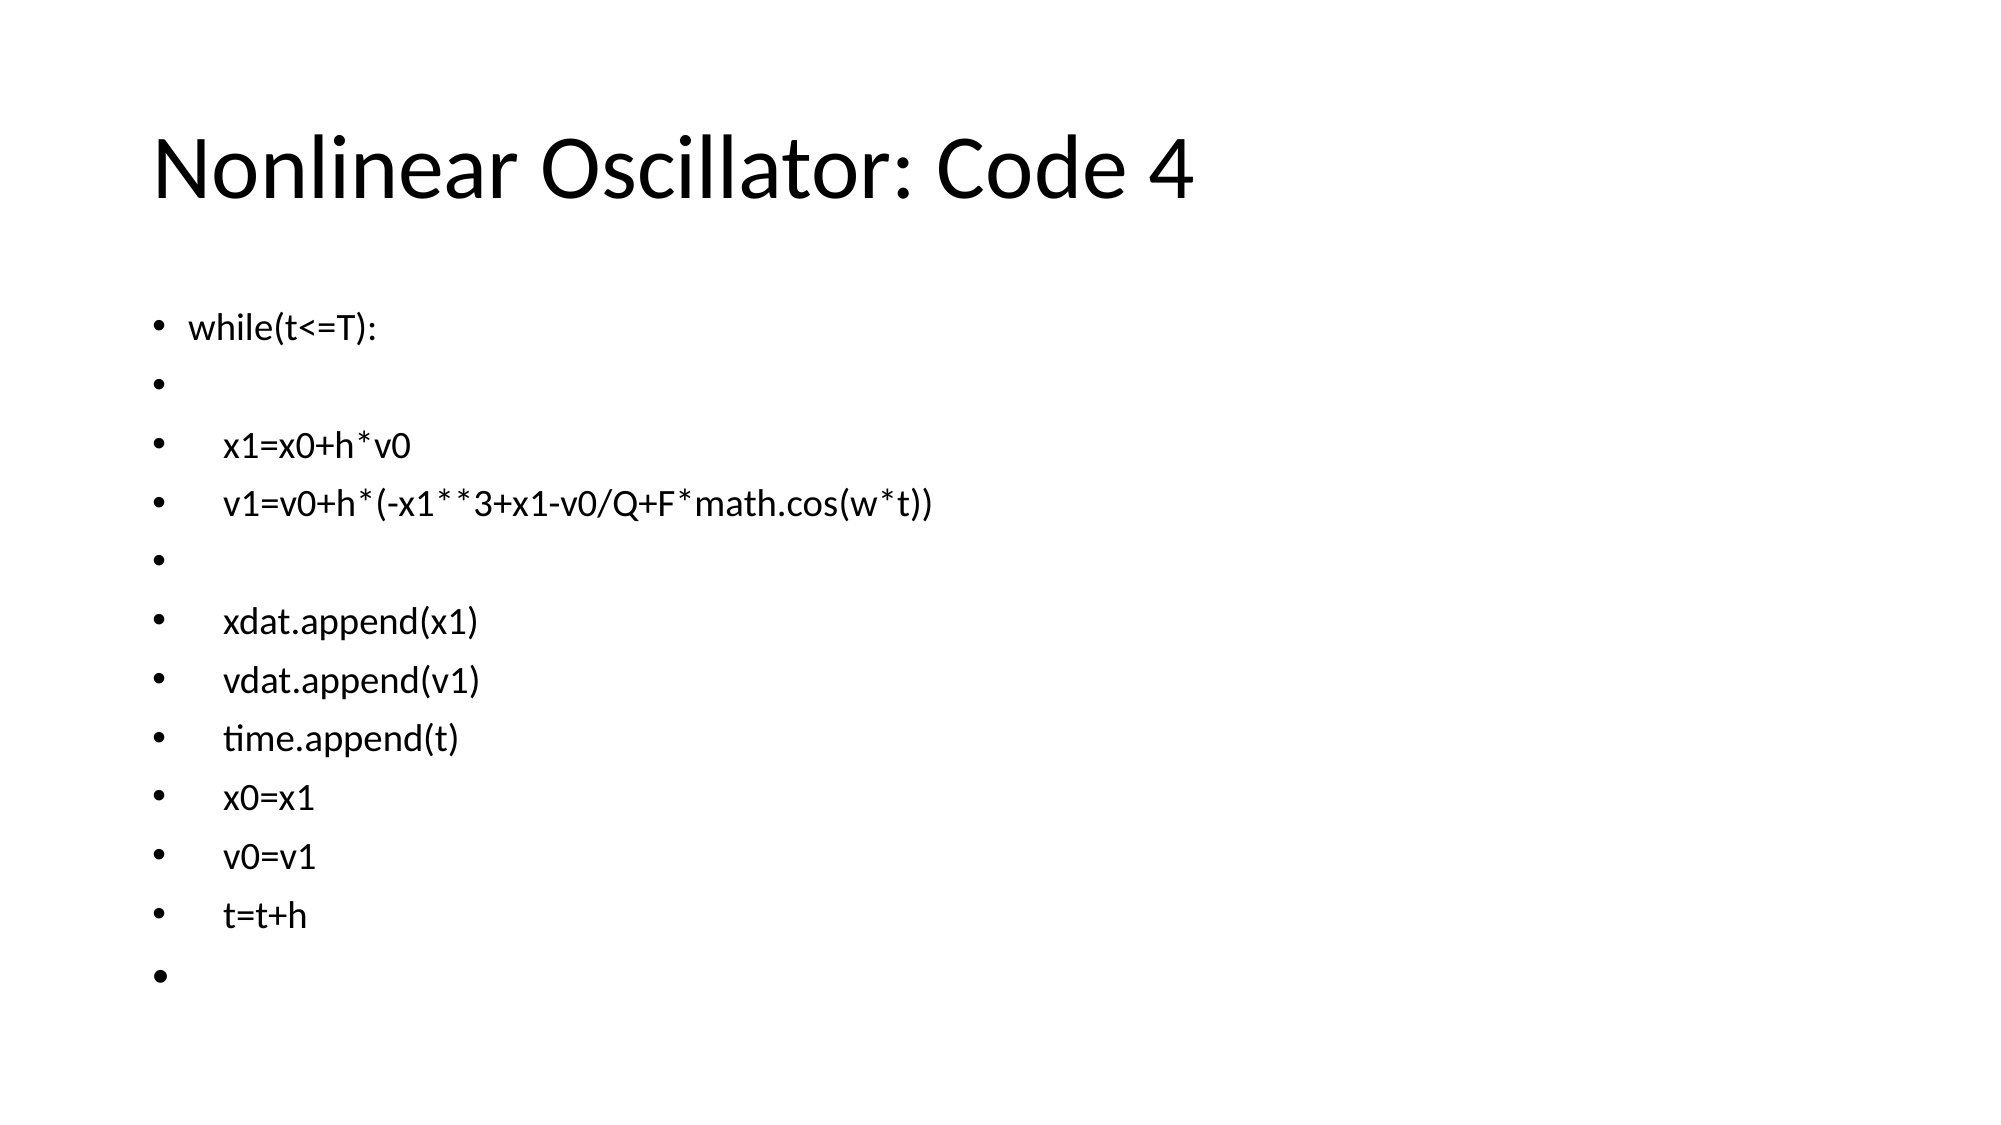

# Nonlinear Oscillator: Code 4
while(t<=T):

    x1=x0+h*v0
    v1=v0+h*(-x1**3+x1-v0/Q+F*math.cos(w*t))

    xdat.append(x1)
    vdat.append(v1)
    time.append(t)
    x0=x1
    v0=v1
    t=t+h